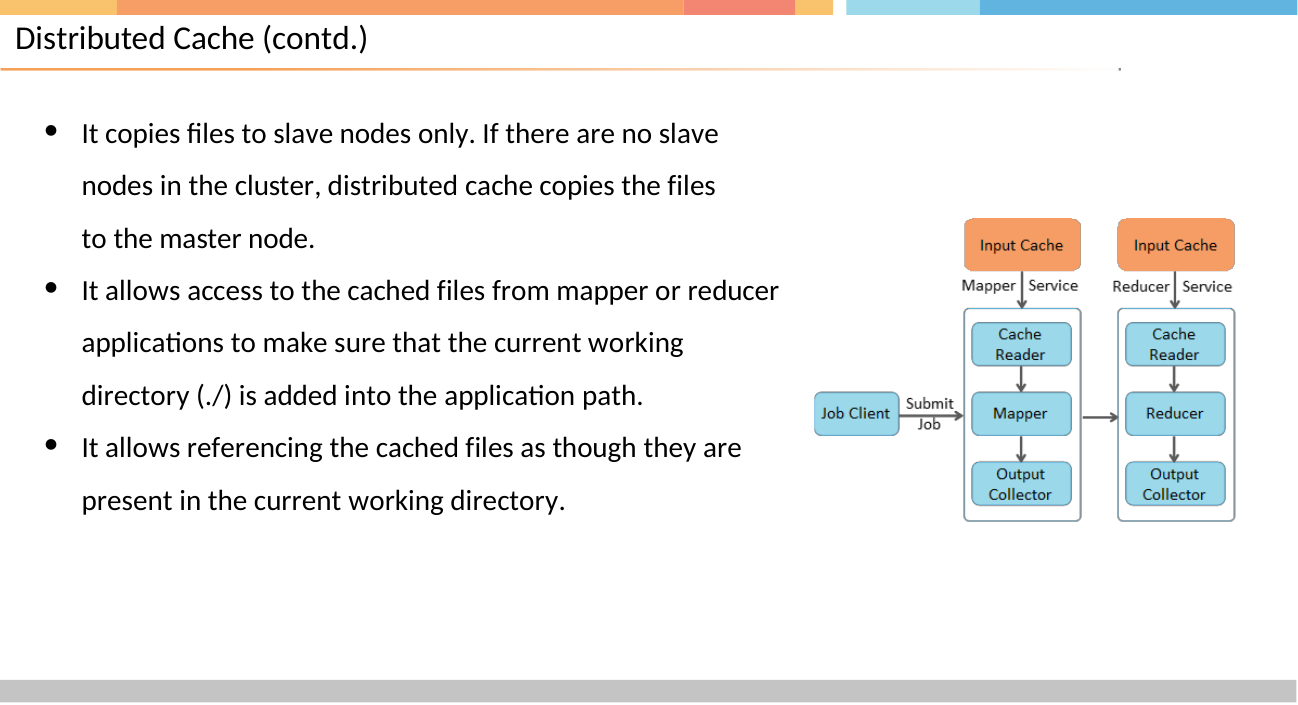

# Distributed Cache (contd.)

It copies files to slave nodes only. If there are no slave nodes in the cluster, distributed cache copies the files to the master node.
It allows access to the cached files from mapper or reducer applications to make sure that the current working directory (./) is added into the application path.
It allows referencing the cached files as though they are present in the current working directory.